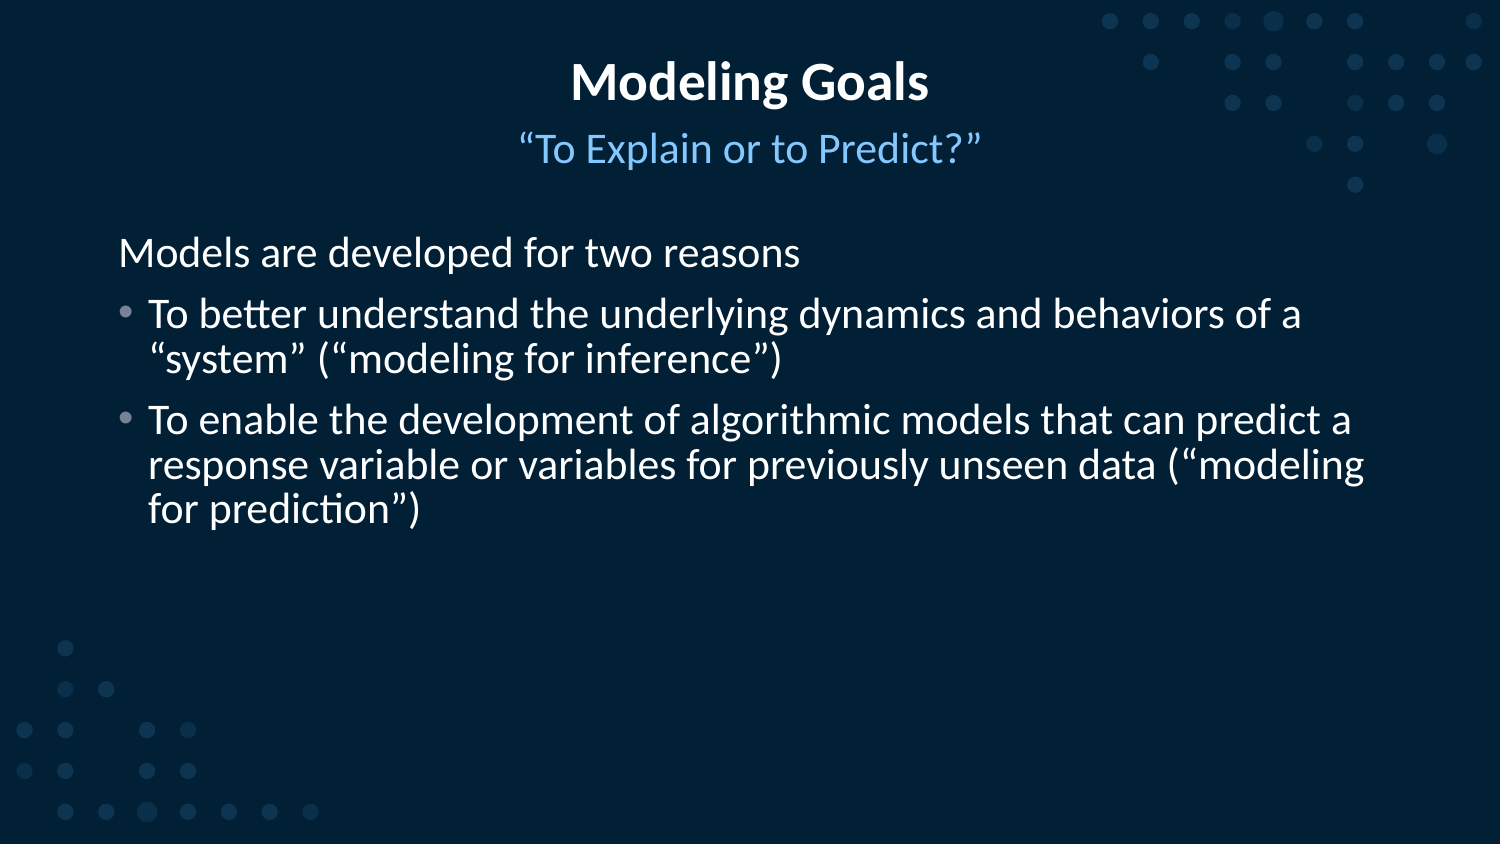

# Modeling Goals
“To Explain or to Predict?”
Models are developed for two reasons
To better understand the underlying dynamics and behaviors of a “system” (“modeling for inference”)
To enable the development of algorithmic models that can predict a response variable or variables for previously unseen data (“modeling for prediction”)